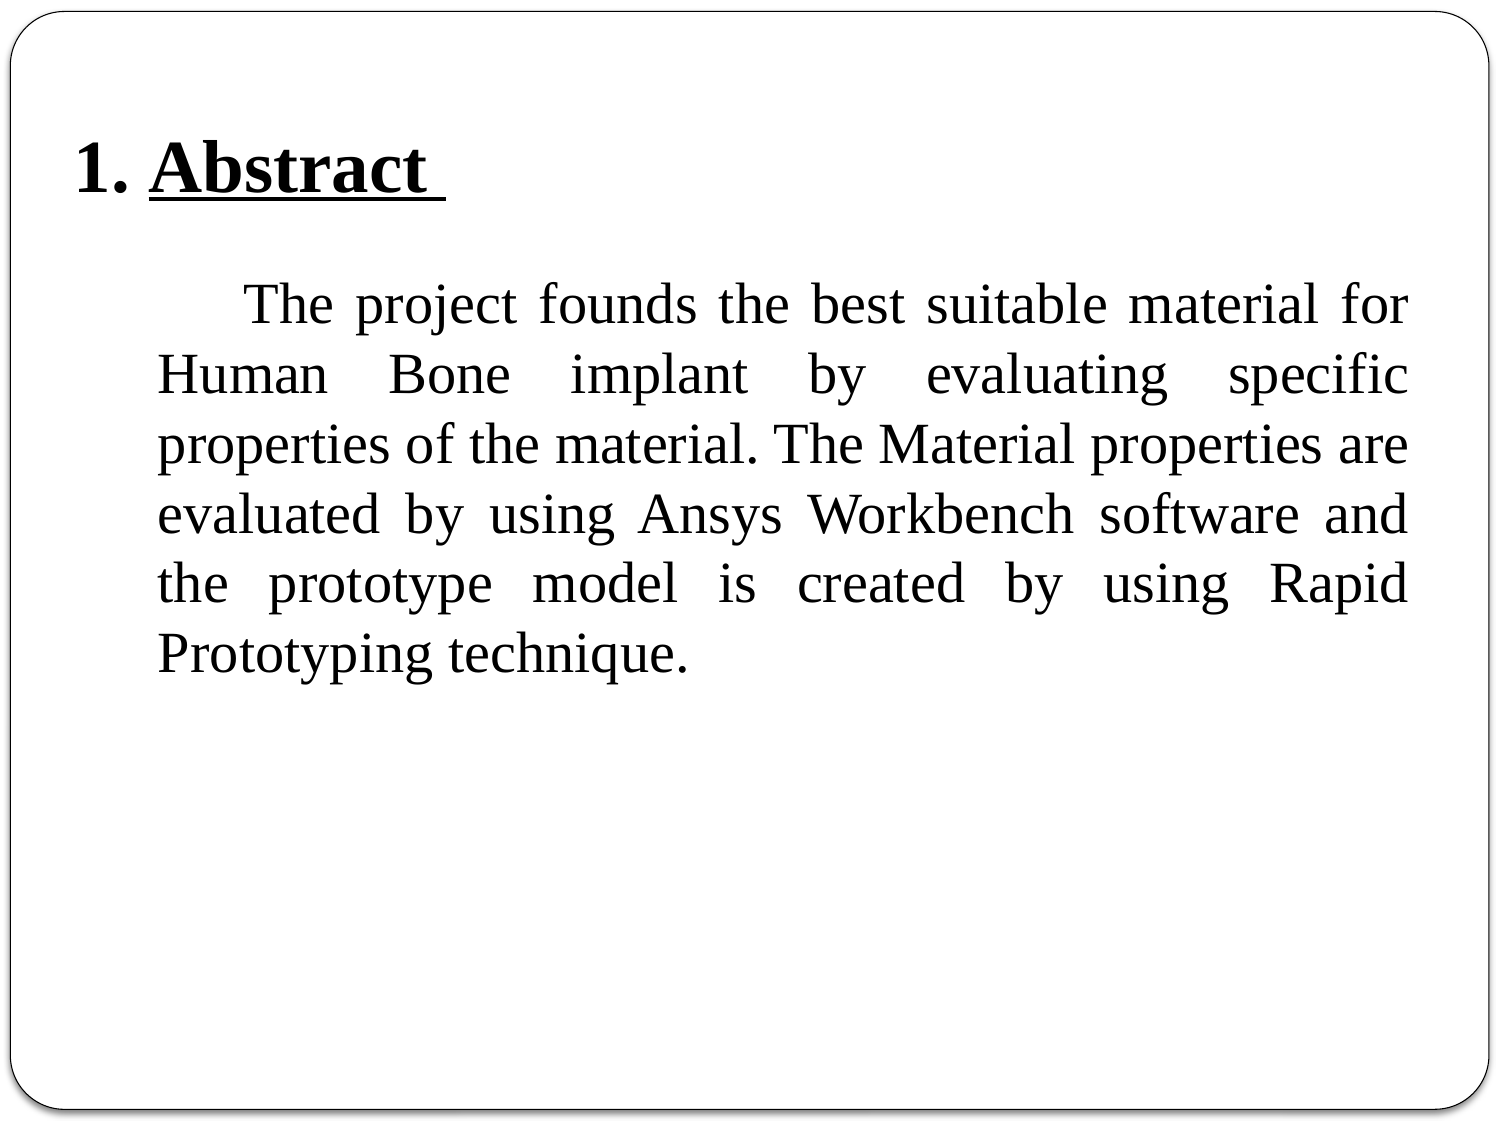

# 1. Abstract
        The project founds the best suitable material for Human Bone implant by evaluating specific properties of the material. The Material properties are evaluated by using Ansys Workbench software and the prototype model is created by using Rapid Prototyping technique.